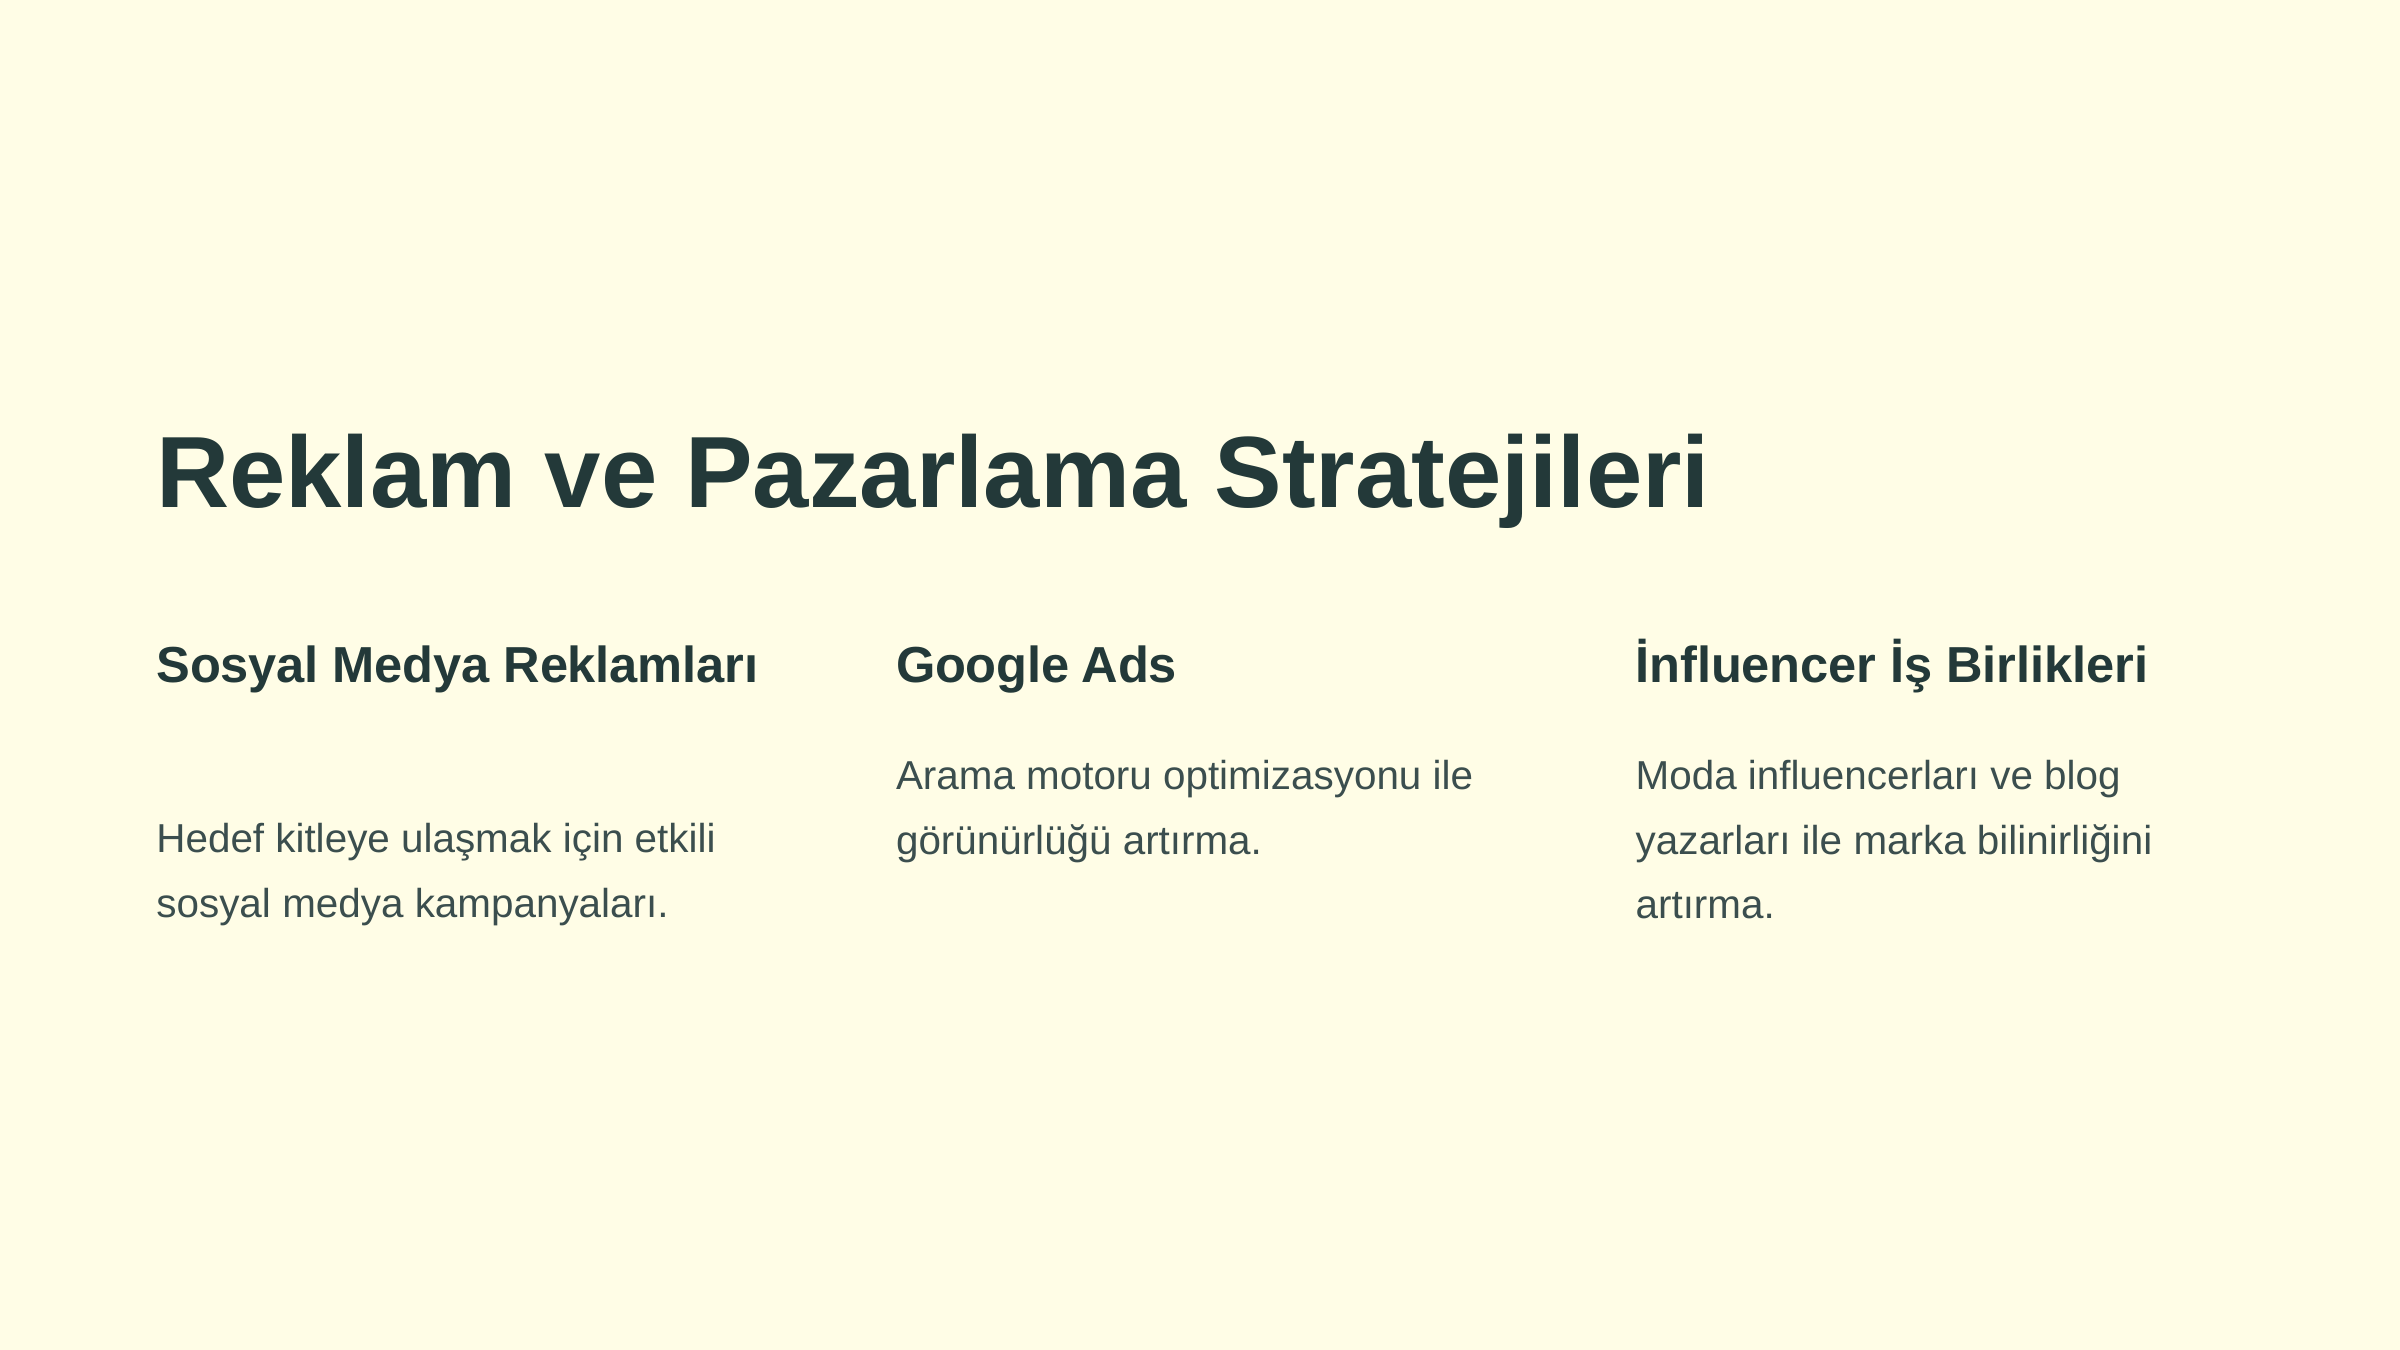

Reklam ve Pazarlama Stratejileri
Sosyal Medya Reklamları
Google Ads
İnfluencer İş Birlikleri
Arama motoru optimizasyonu ile görünürlüğü artırma.
Moda influencerları ve blog yazarları ile marka bilinirliğini artırma.
Hedef kitleye ulaşmak için etkili sosyal medya kampanyaları.